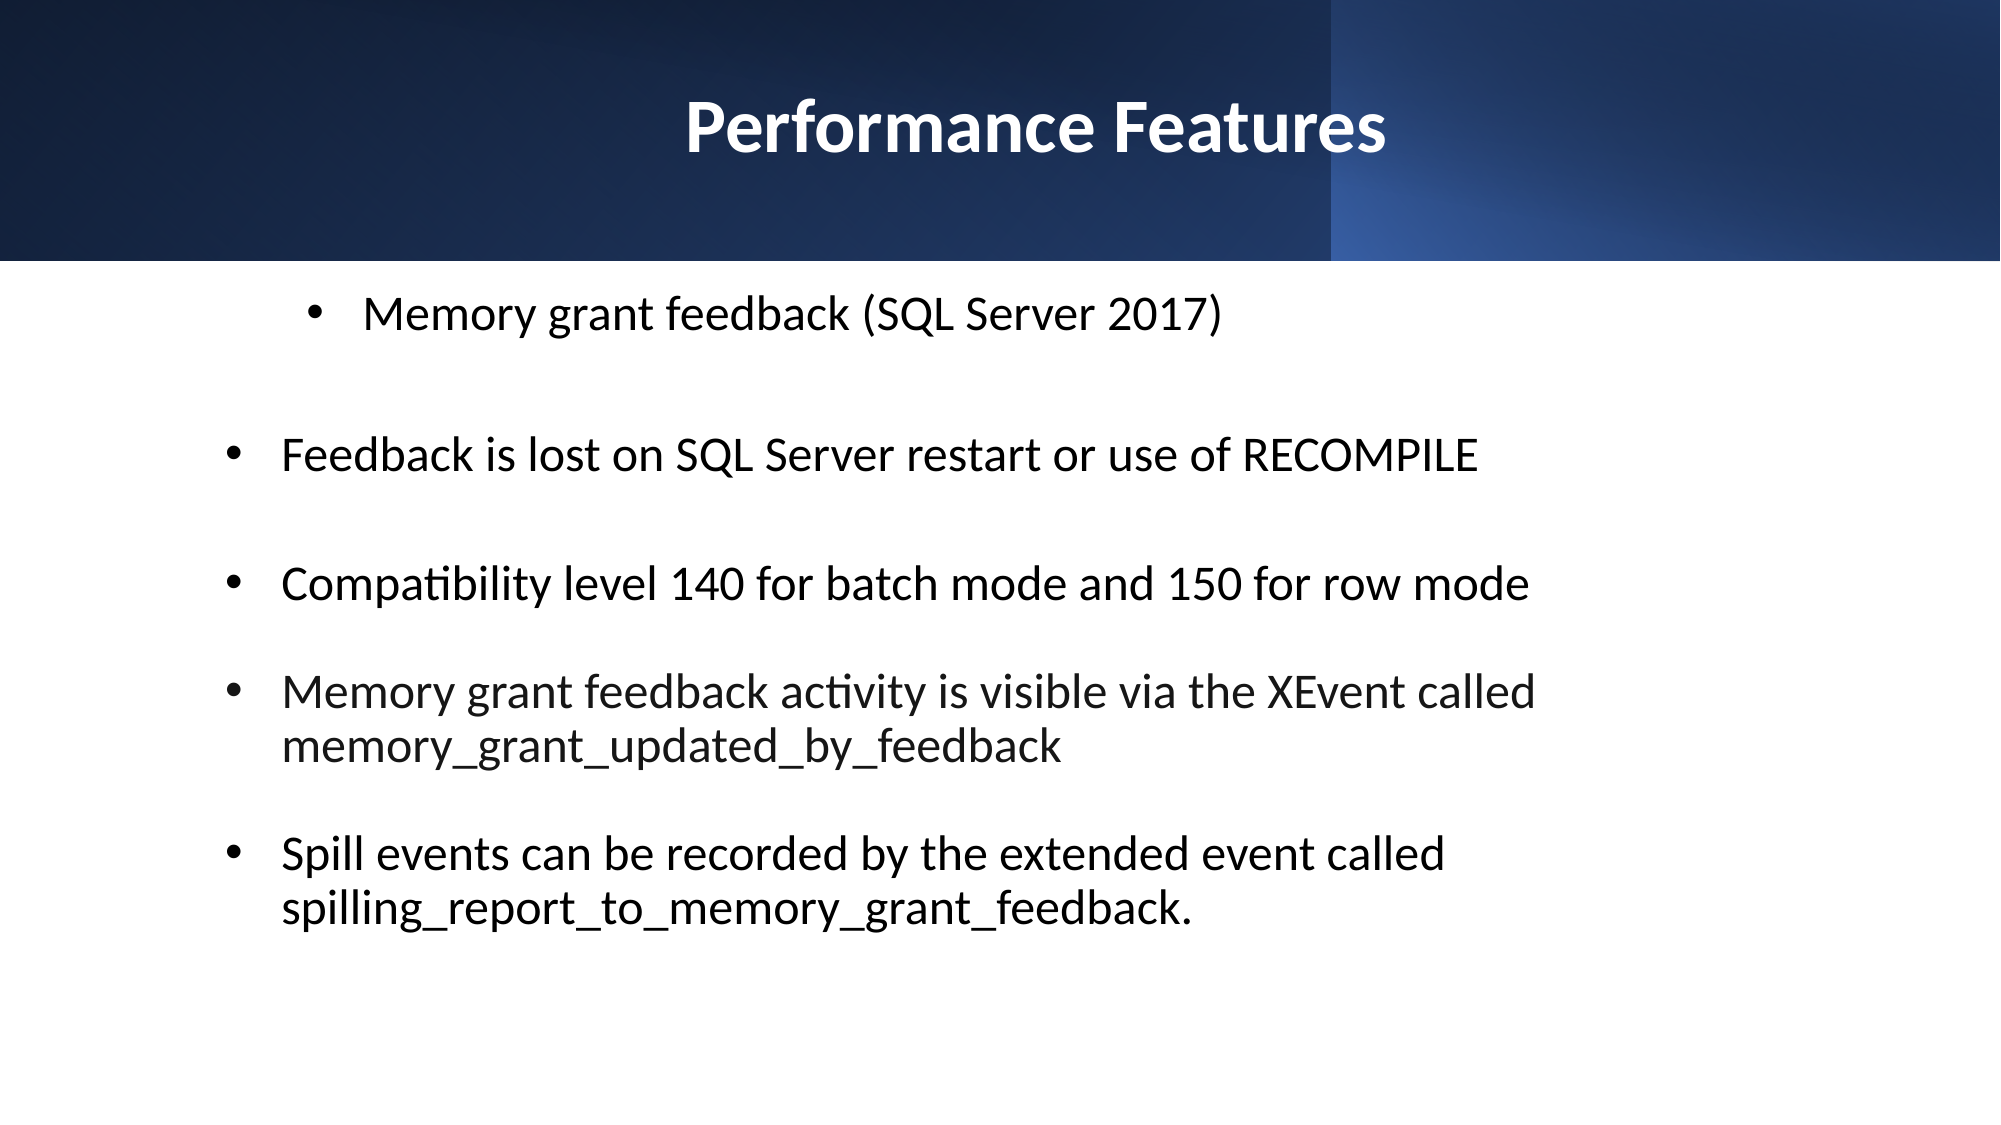

# Performance Features
Memory grant feedback (SQL Server 2017)

Feedback is lost on SQL Server restart or use of RECOMPILE

Compatibility level 140 for batch mode and 150 for row mode

Memory grant feedback activity is visible via the XEvent called memory_grant_updated_by_feedback

Spill events can be recorded by the extended event called spilling_report_to_memory_grant_feedback.